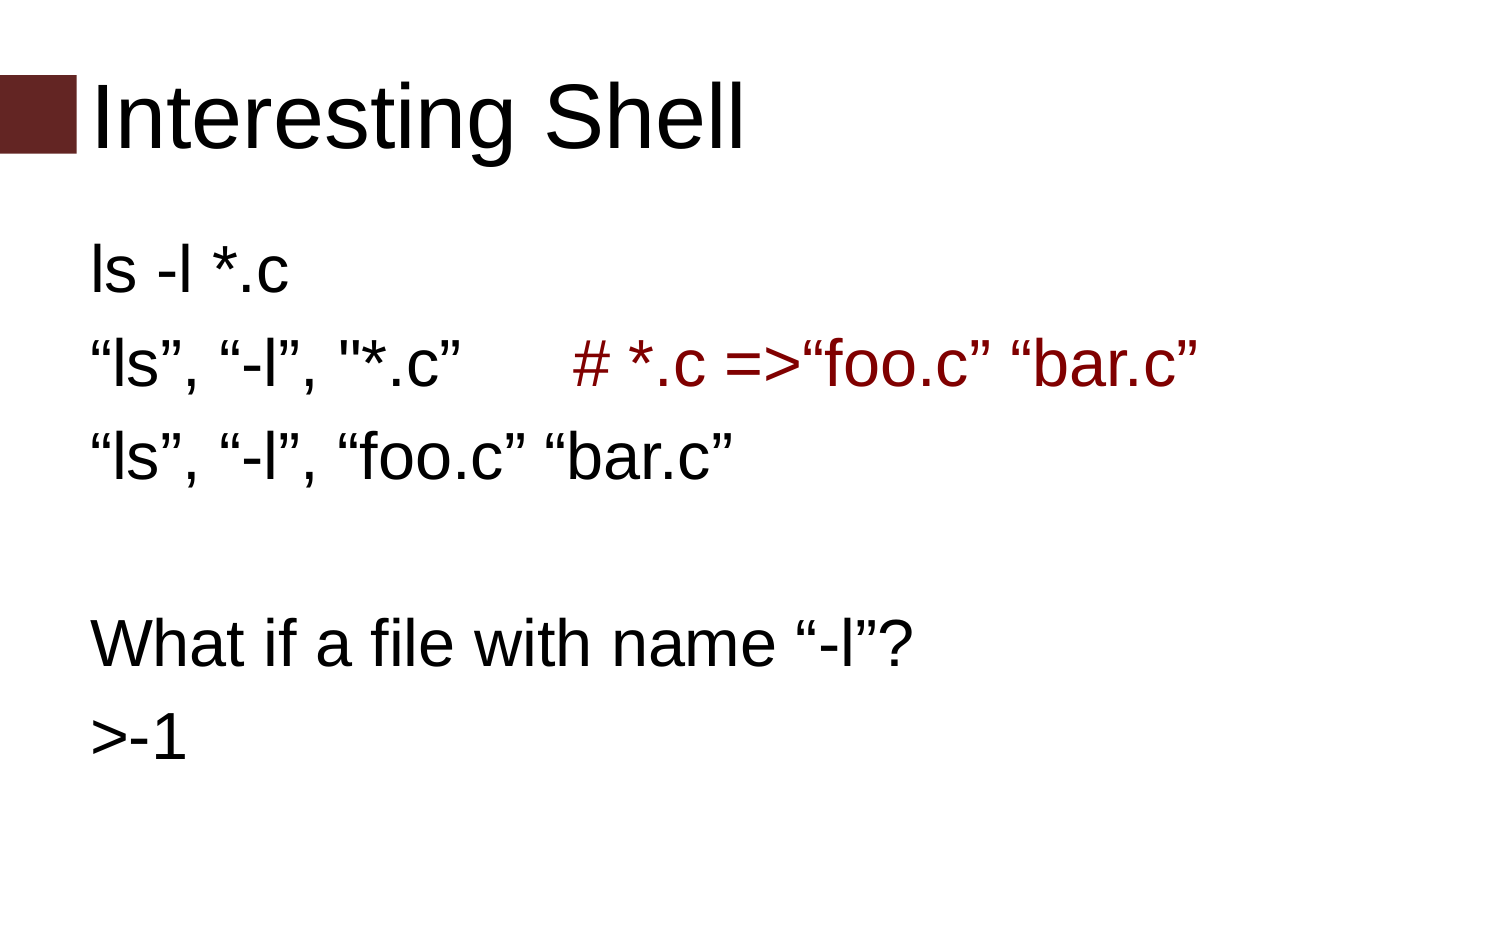

# Interesting Shell
ls -l *.c
“ls”, “-l”, "*.c”      # *.c =>“foo.c” “bar.c”
“ls”, “-l”, “foo.c” “bar.c”

What if a file with name “-l”?
>-1